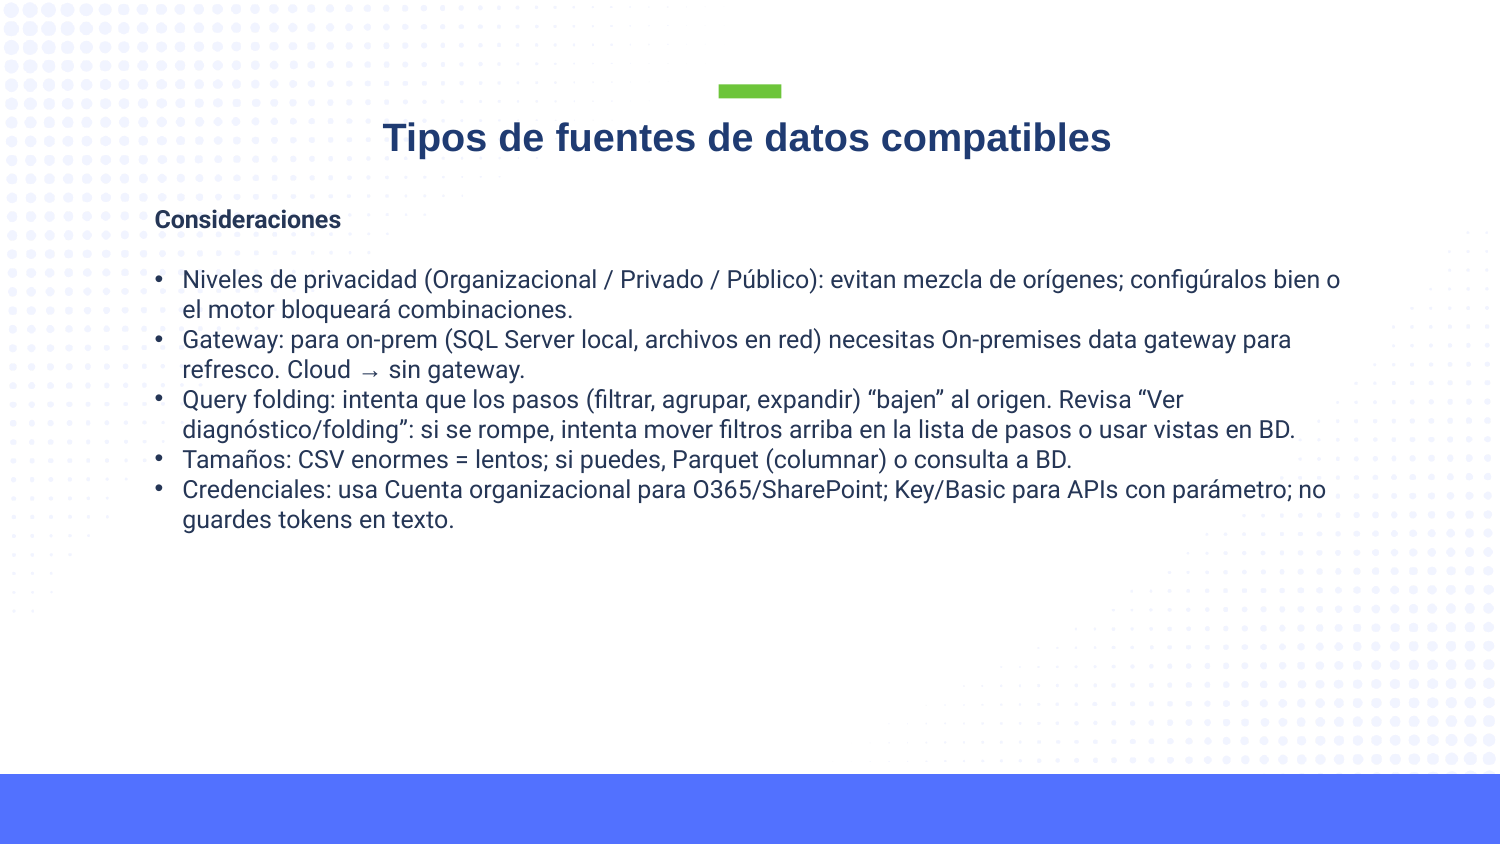

Tipos de fuentes de datos compatibles
Consideraciones

Niveles de privacidad (Organizacional / Privado / Público): evitan mezcla de orígenes; configúralos bien o el motor bloqueará combinaciones.
Gateway: para on-prem (SQL Server local, archivos en red) necesitas On-premises data gateway para refresco. Cloud → sin gateway.
Query folding: intenta que los pasos (filtrar, agrupar, expandir) “bajen” al origen. Revisa “Ver diagnóstico/folding”: si se rompe, intenta mover filtros arriba en la lista de pasos o usar vistas en BD.
Tamaños: CSV enormes = lentos; si puedes, Parquet (columnar) o consulta a BD.
Credenciales: usa Cuenta organizacional para O365/SharePoint; Key/Basic para APIs con parámetro; no guardes tokens en texto.